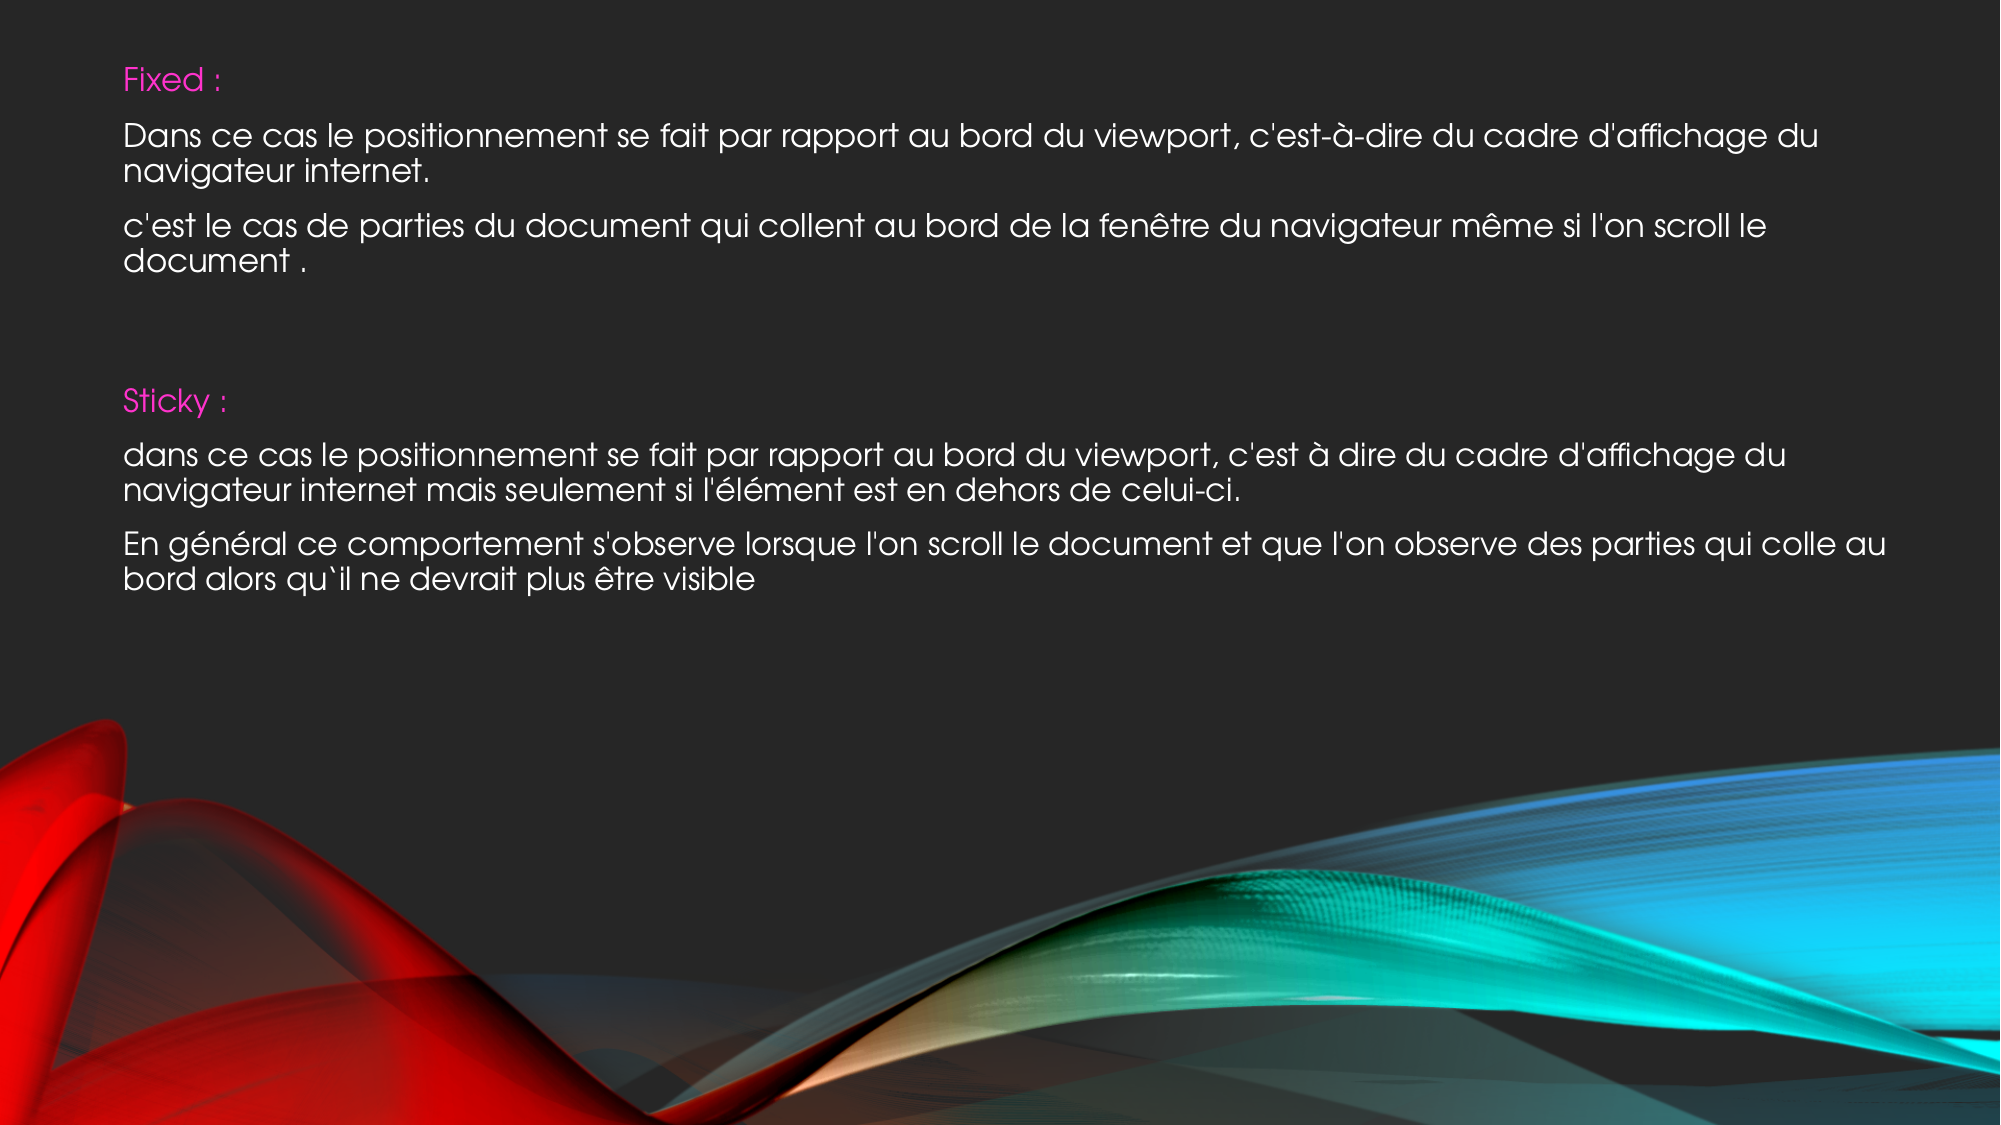

Fixed :
Dans ce cas le positionnement se fait par rapport au bord du viewport, c'est-à-dire du cadre d'affichage du navigateur internet.
c'est le cas de parties du document qui collent au bord de la fenêtre du navigateur même si l'on scroll le document .
Sticky :
dans ce cas le positionnement se fait par rapport au bord du viewport, c'est à dire du cadre d'affichage du navigateur internet mais seulement si l'élément est en dehors de celui-ci.
En général ce comportement s'observe lorsque l'on scroll le document et que l'on observe des parties qui colle au bord alors qu‘il ne devrait plus être visible